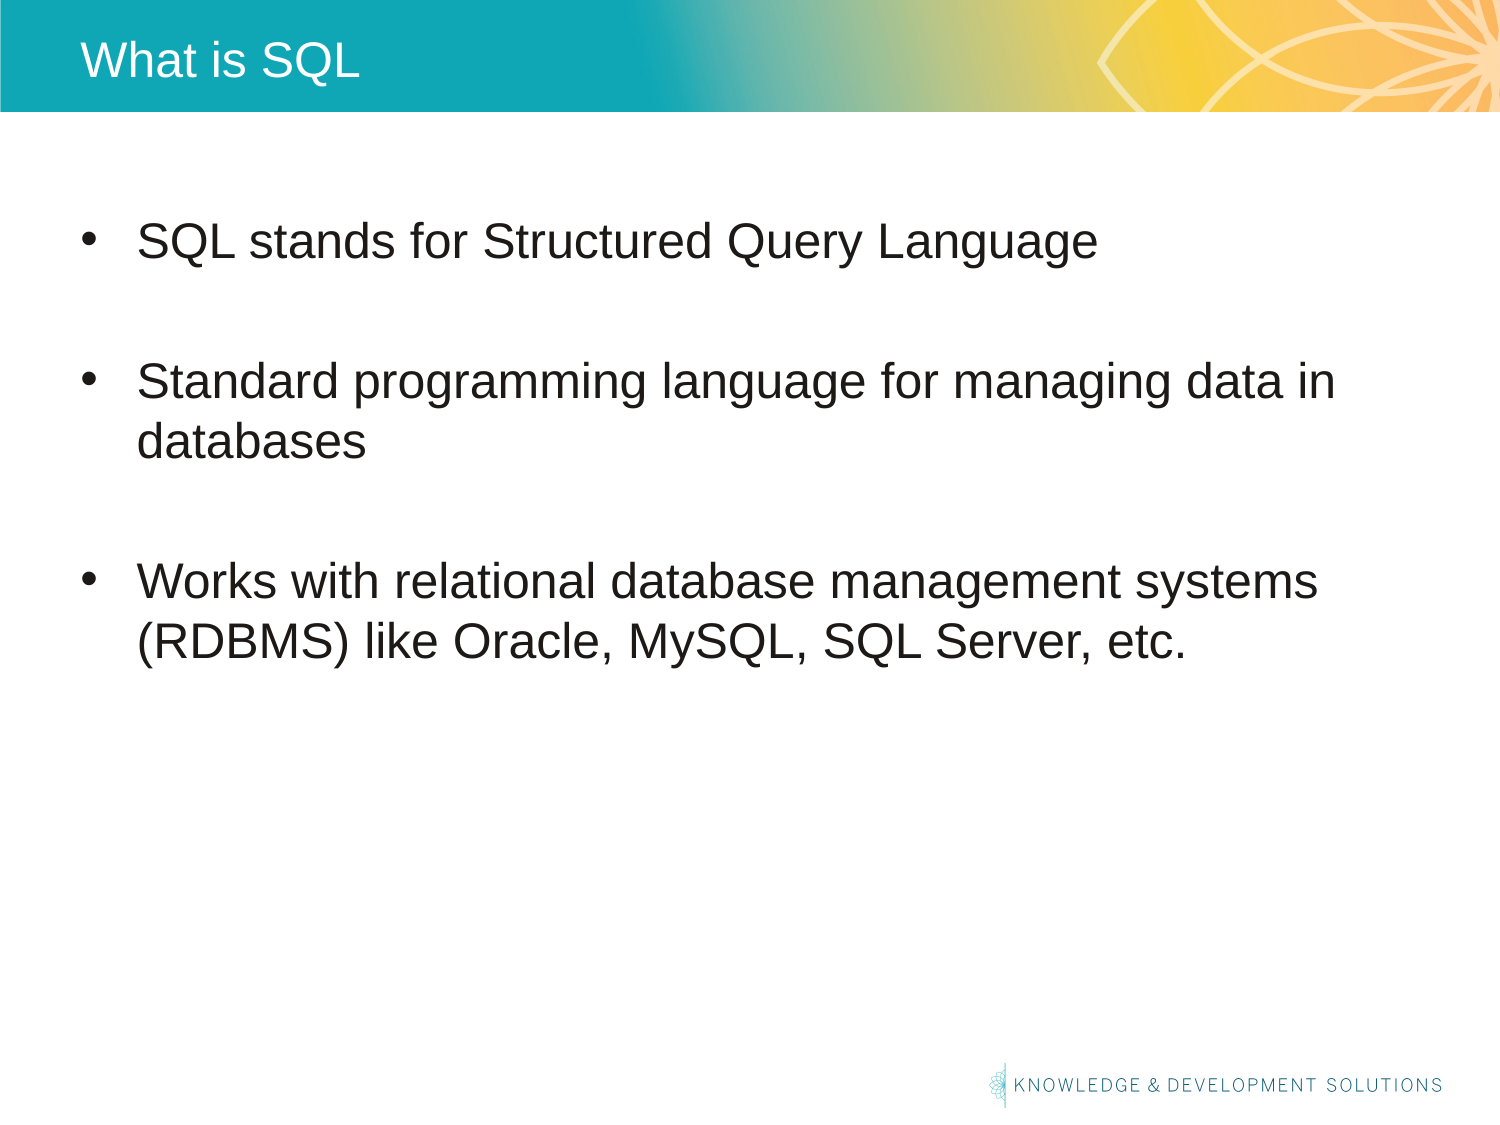

# What is SQL
SQL stands for Structured Query Language

Standard programming language for managing data in databases

Works with relational database management systems (RDBMS) like Oracle, MySQL, SQL Server, etc.